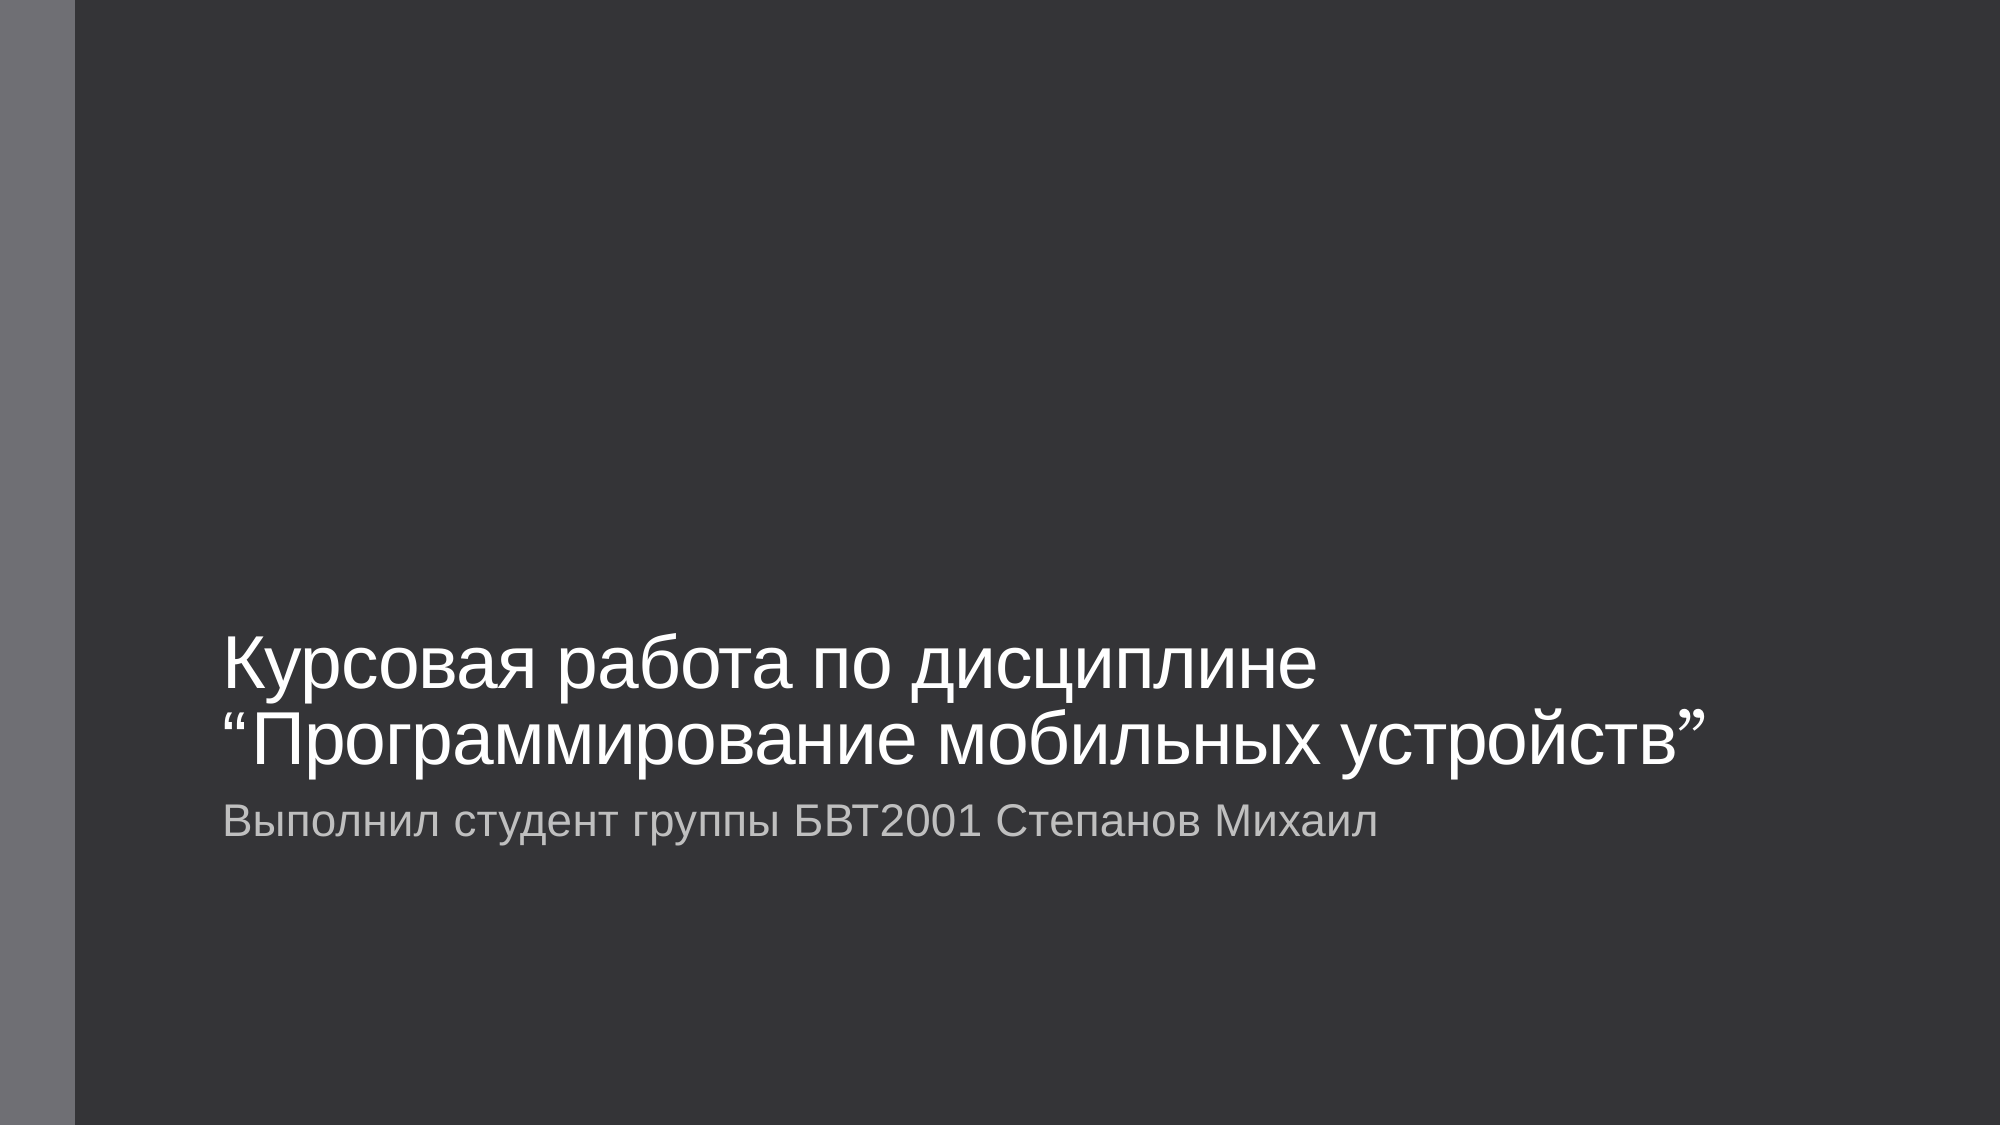

# Курсовая работа по дисциплине “Программирование мобильных устройств”
Выполнил студент группы БВТ2001 Степанов Михаил